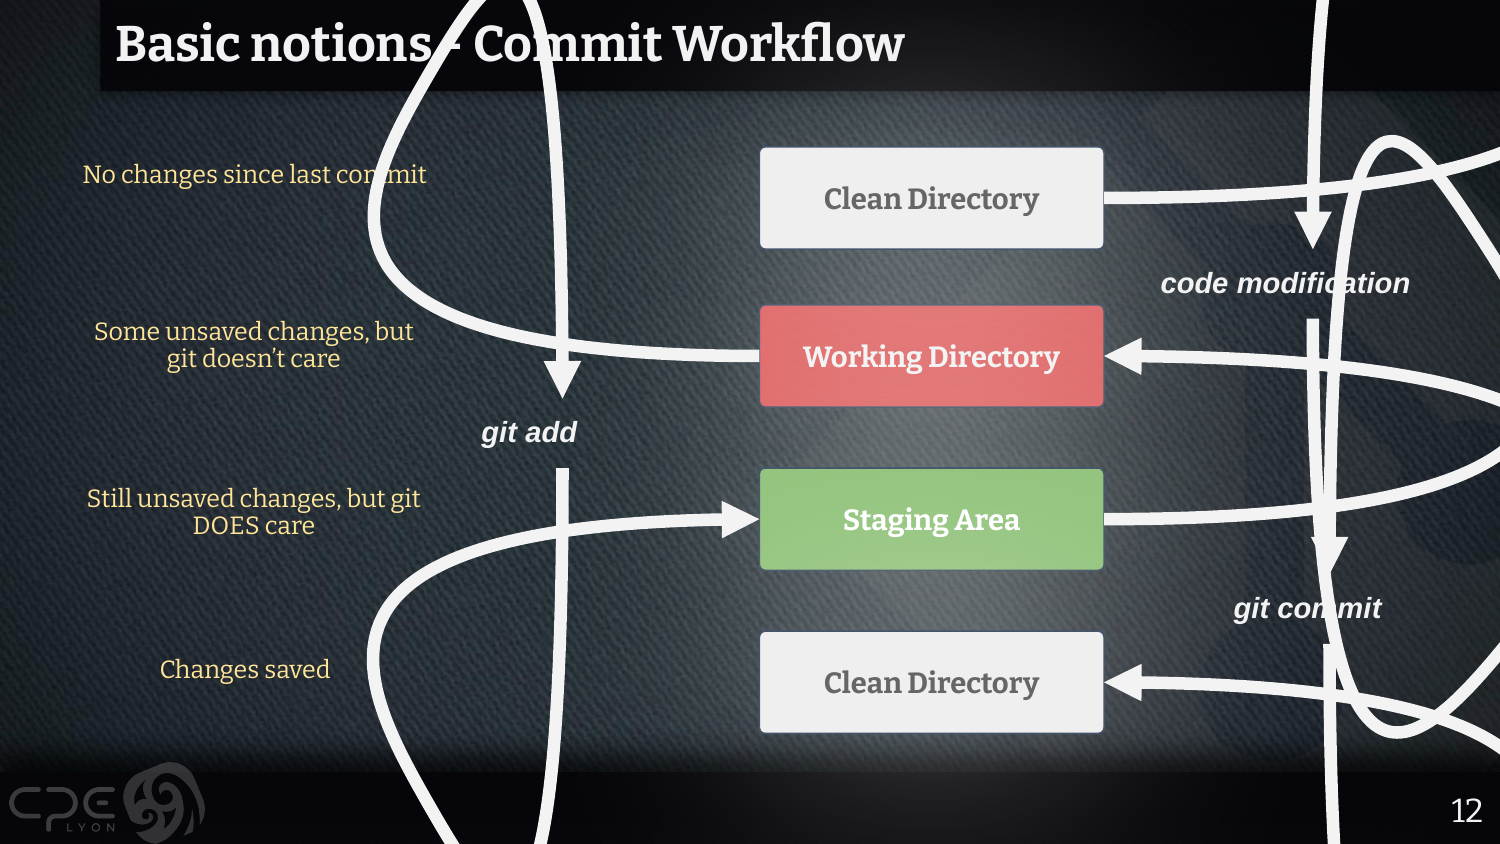

# Basic notions - Commit Workflow
No changes since last commit
Clean Directory
code modification
Some unsaved changes, but git doesn’t care
Working Directory
git add
Staging Area
Still unsaved changes, but git DOES care
git commit
Clean Directory
Changes saved